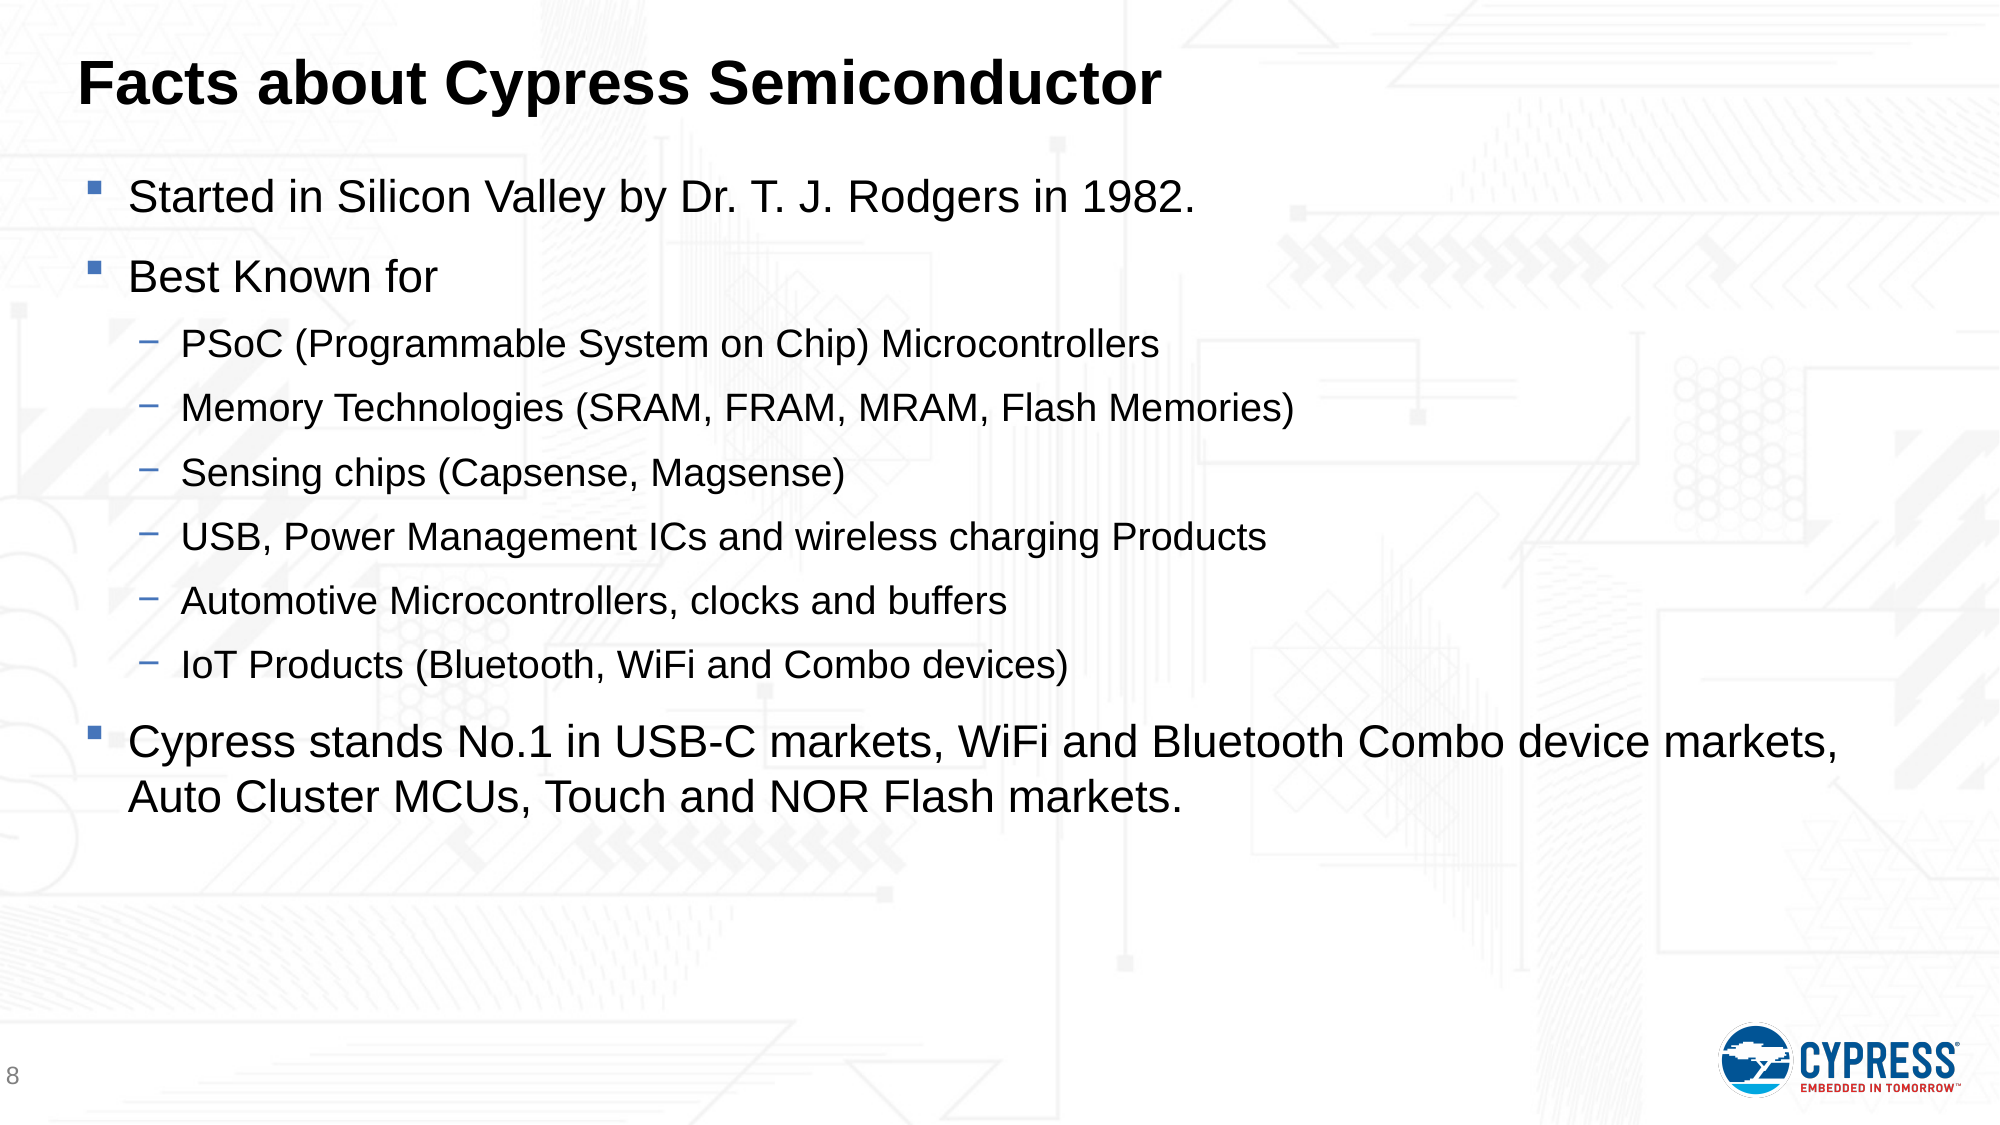

# Facts about Cypress Semiconductor
Started in Silicon Valley by Dr. T. J. Rodgers in 1982.
Best Known for
PSoC (Programmable System on Chip) Microcontrollers
Memory Technologies (SRAM, FRAM, MRAM, Flash Memories)
Sensing chips (Capsense, Magsense)
USB, Power Management ICs and wireless charging Products
Automotive Microcontrollers, clocks and buffers
IoT Products (Bluetooth, WiFi and Combo devices)
Cypress stands No.1 in USB-C markets, WiFi and Bluetooth Combo device markets, Auto Cluster MCUs, Touch and NOR Flash markets.